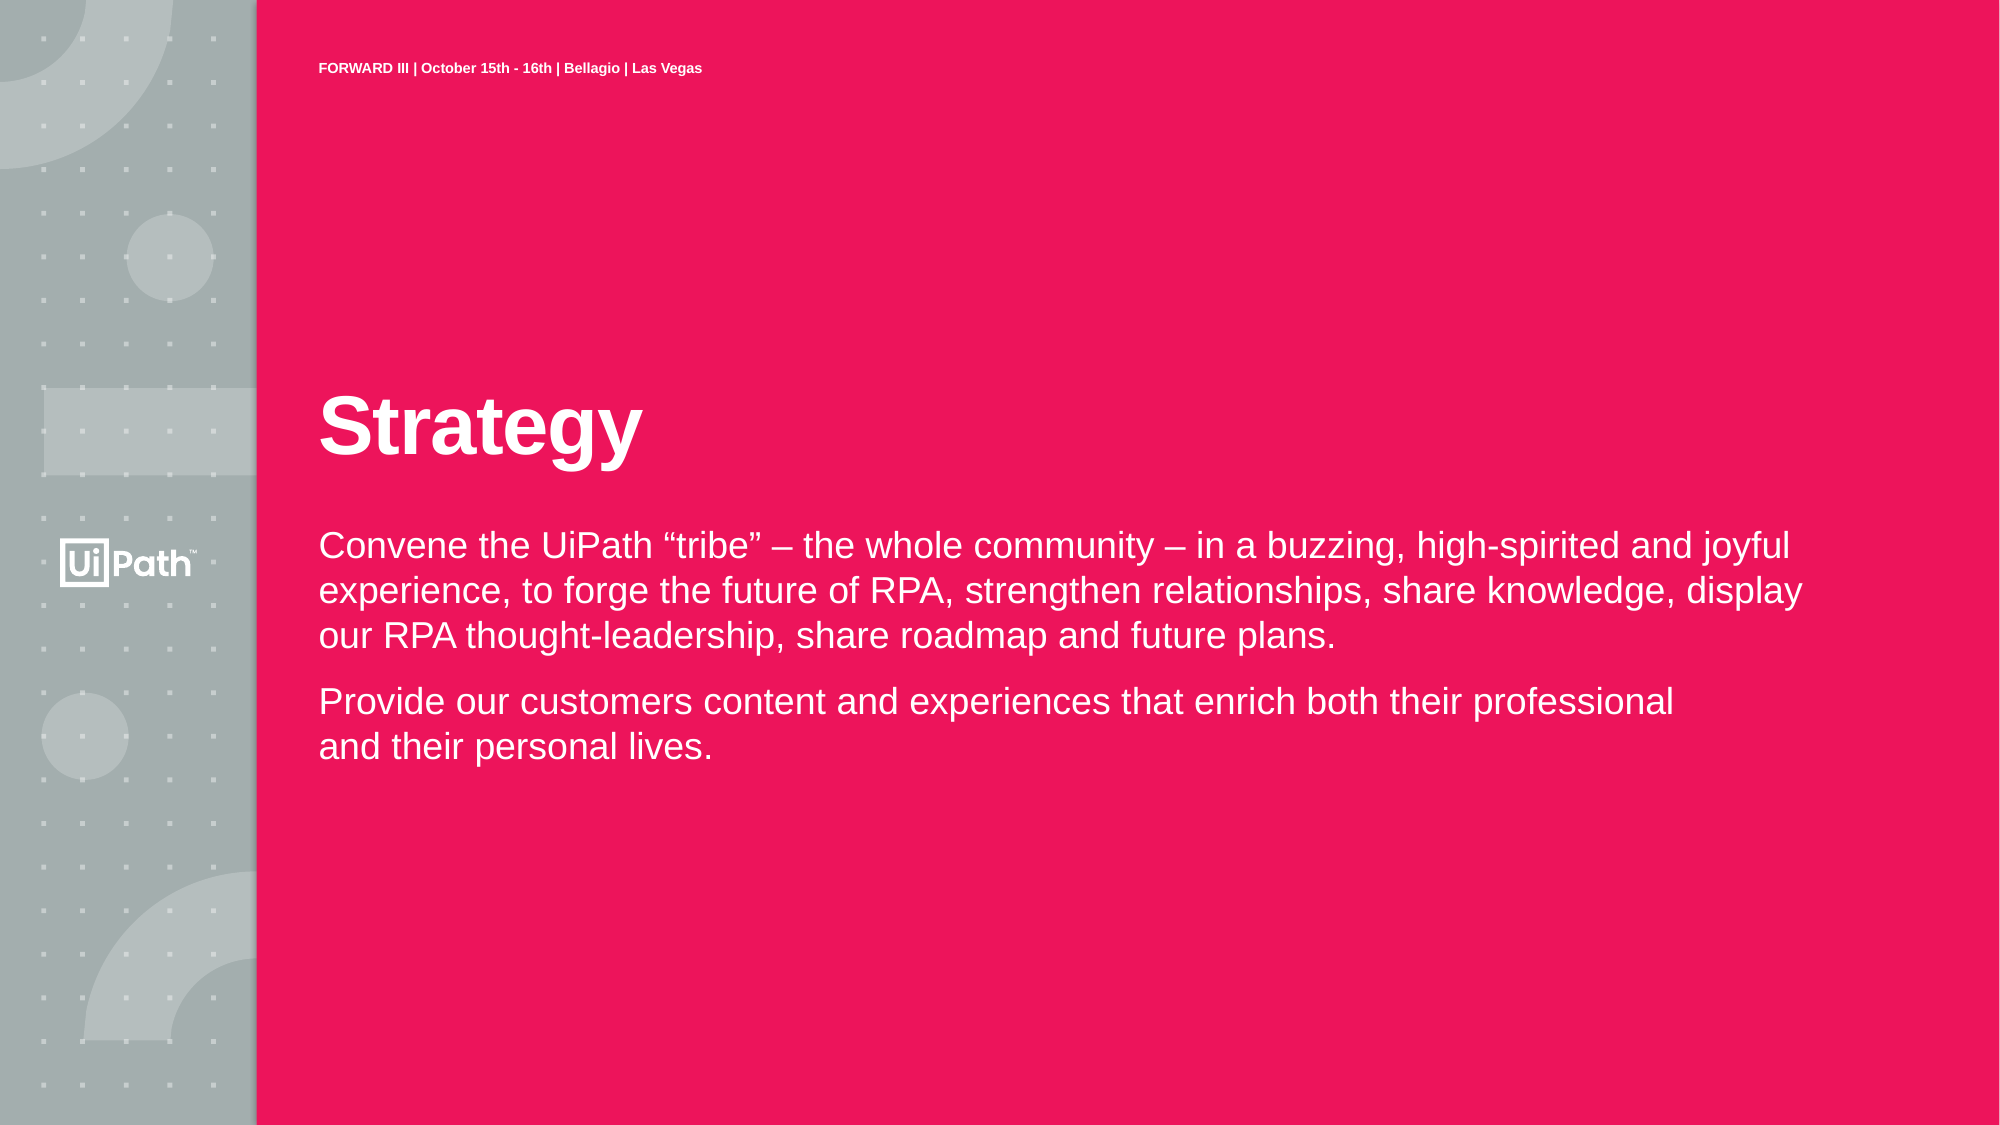

FORWARD III | October 15th - 16th | Bellagio | Las Vegas
Strategy
Convene the UiPath “tribe” – the whole community – in a buzzing, high-spirited and joyful experience, to forge the future of RPA, strengthen relationships, share knowledge, display
our RPA thought-leadership, share roadmap and future plans.
Provide our customers content and experiences that enrich both their professional
and their personal lives.